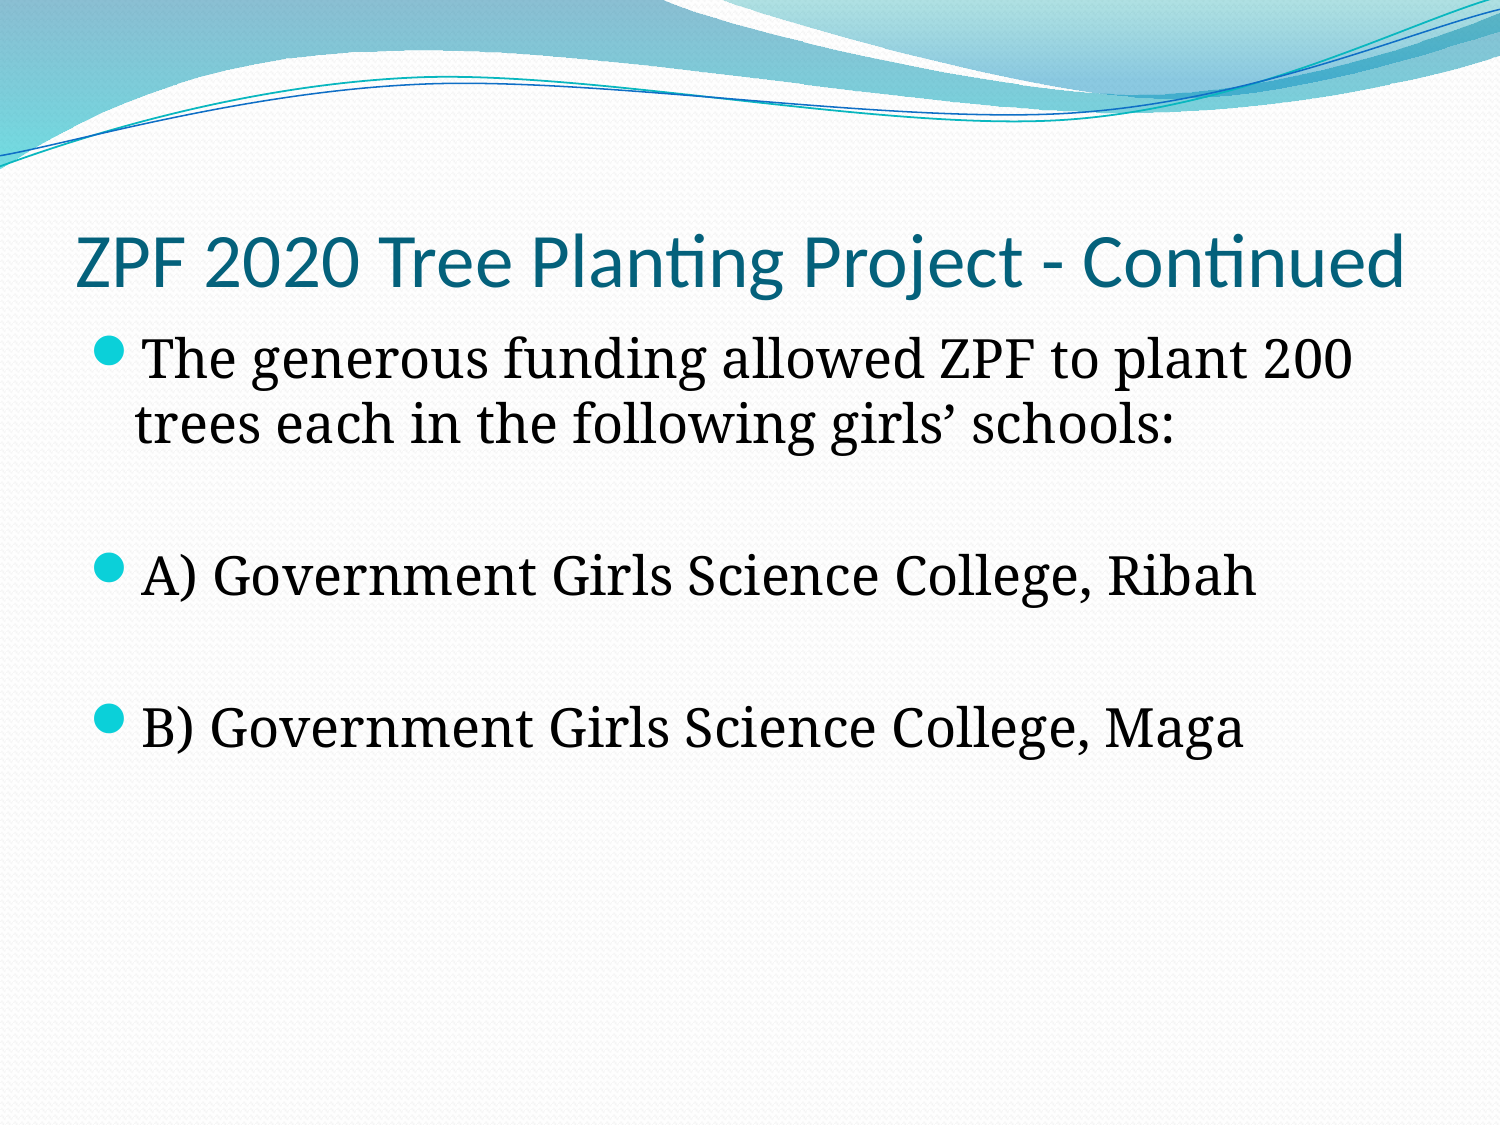

# ZPF 2020 Tree Planting Project - Continued
The generous funding allowed ZPF to plant 200 trees each in the following girls’ schools:

A) Government Girls Science College, Ribah

B) Government Girls Science College, Maga